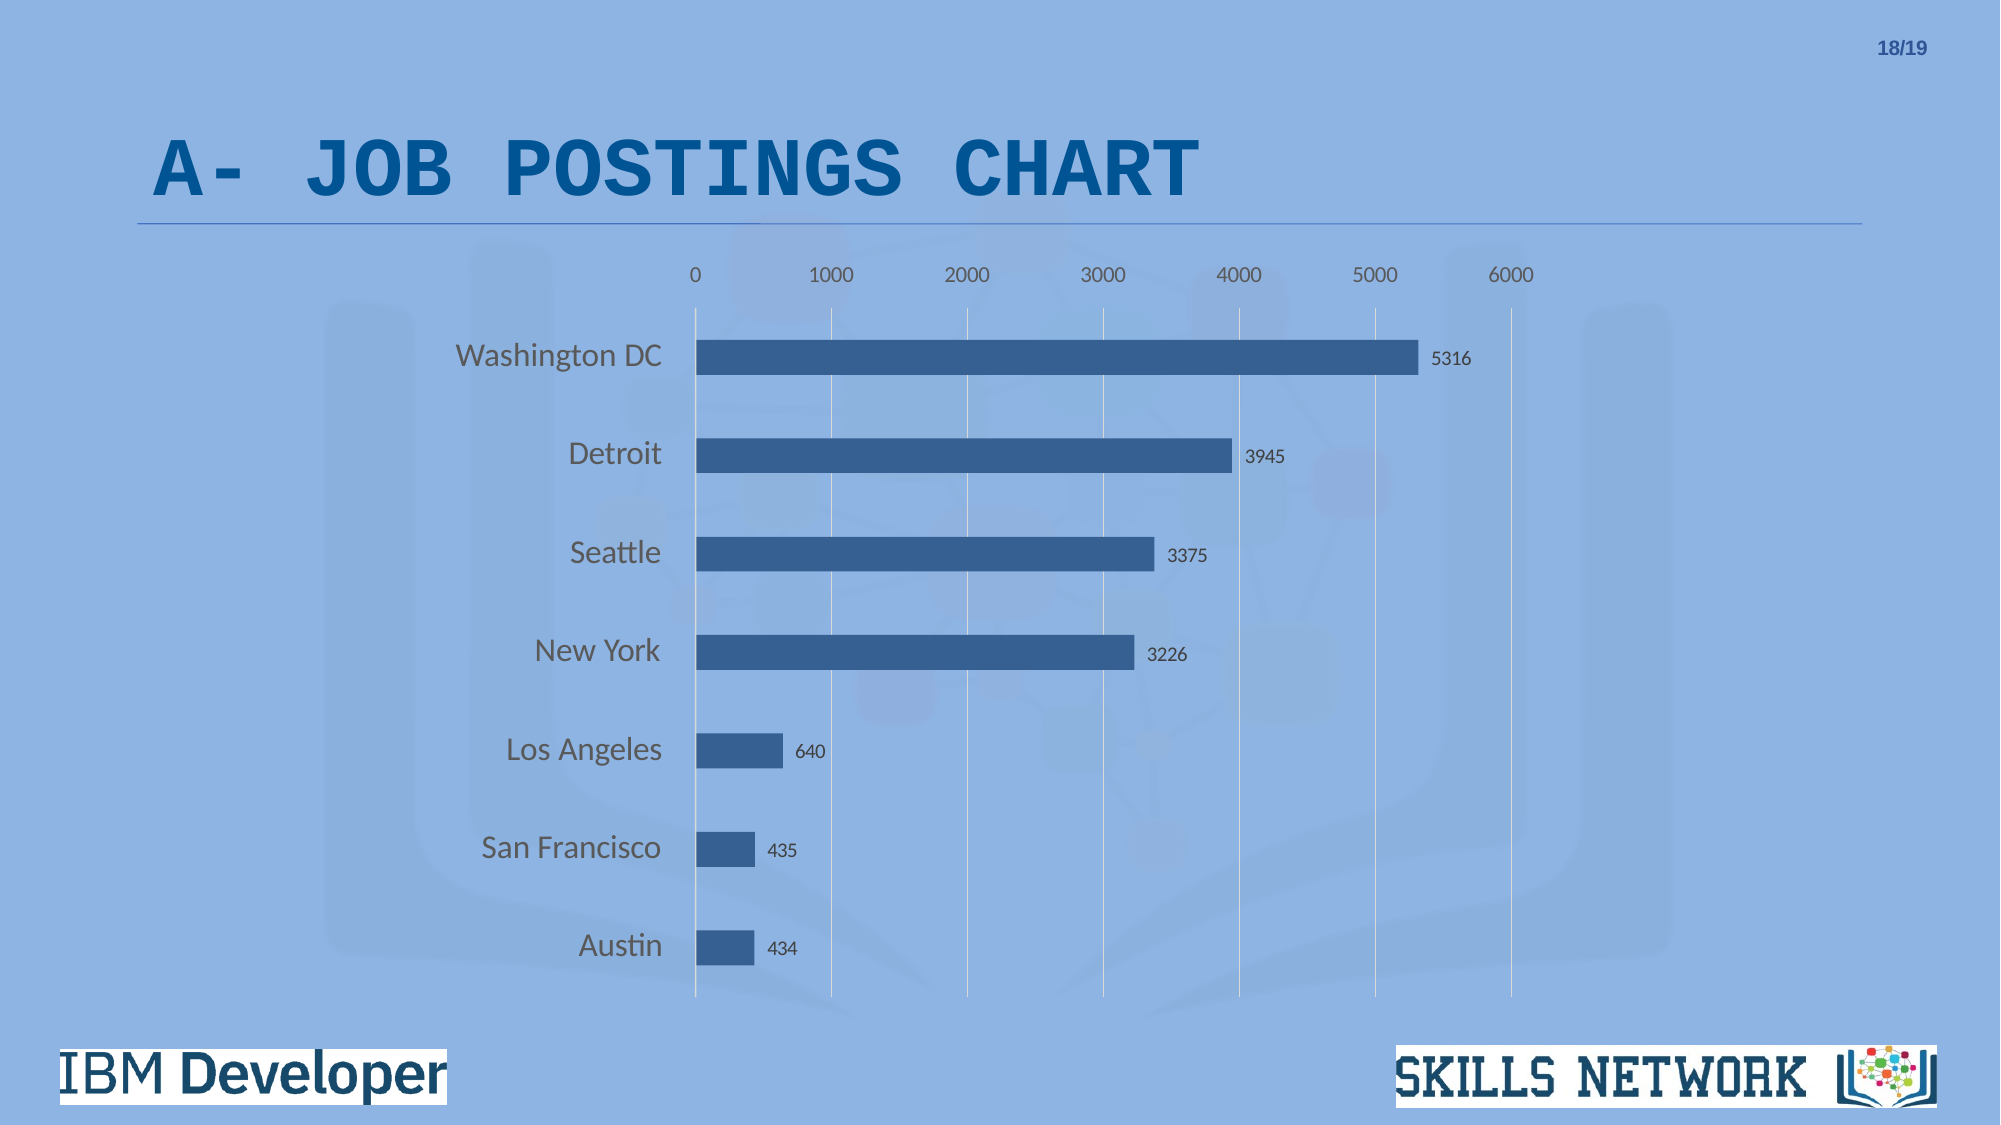

18/19
# A- JOB POSTINGS CHART
0
1000
2000
3000
4000
5000
6000

Washington DC
5316
Detroit
3945
Seattle
3375
New York
3226
Los Angeles
640
San Francisco
435
Austin
434